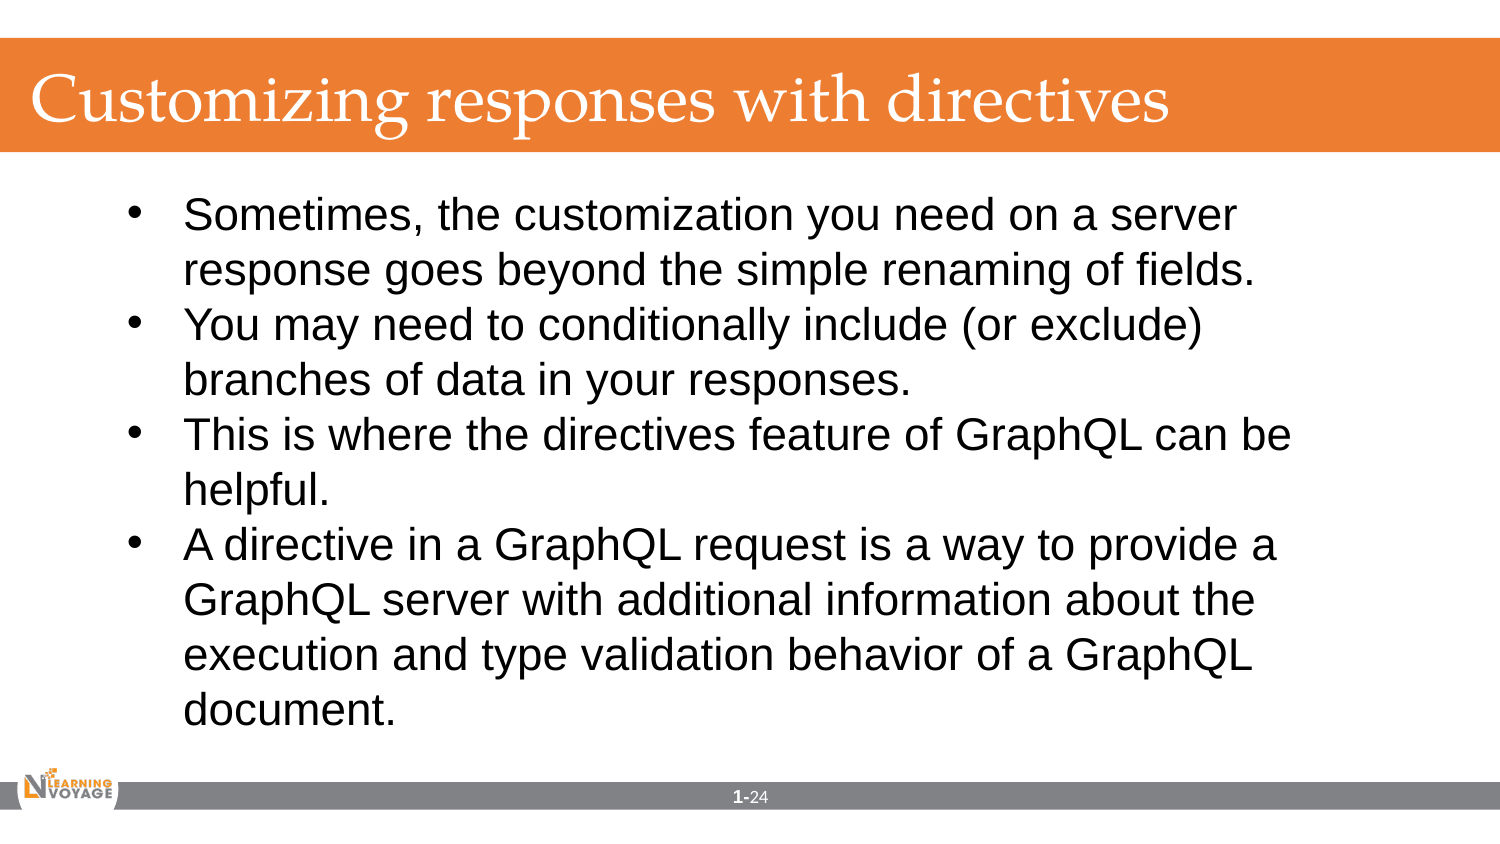

Customizing responses with directives
Sometimes, the customization you need on a server response goes beyond the simple renaming of fields.
You may need to conditionally include (or exclude) branches of data in your responses.
This is where the directives feature of GraphQL can be helpful.
A directive in a GraphQL request is a way to provide a GraphQL server with additional information about the execution and type validation behavior of a GraphQL document.
1-24